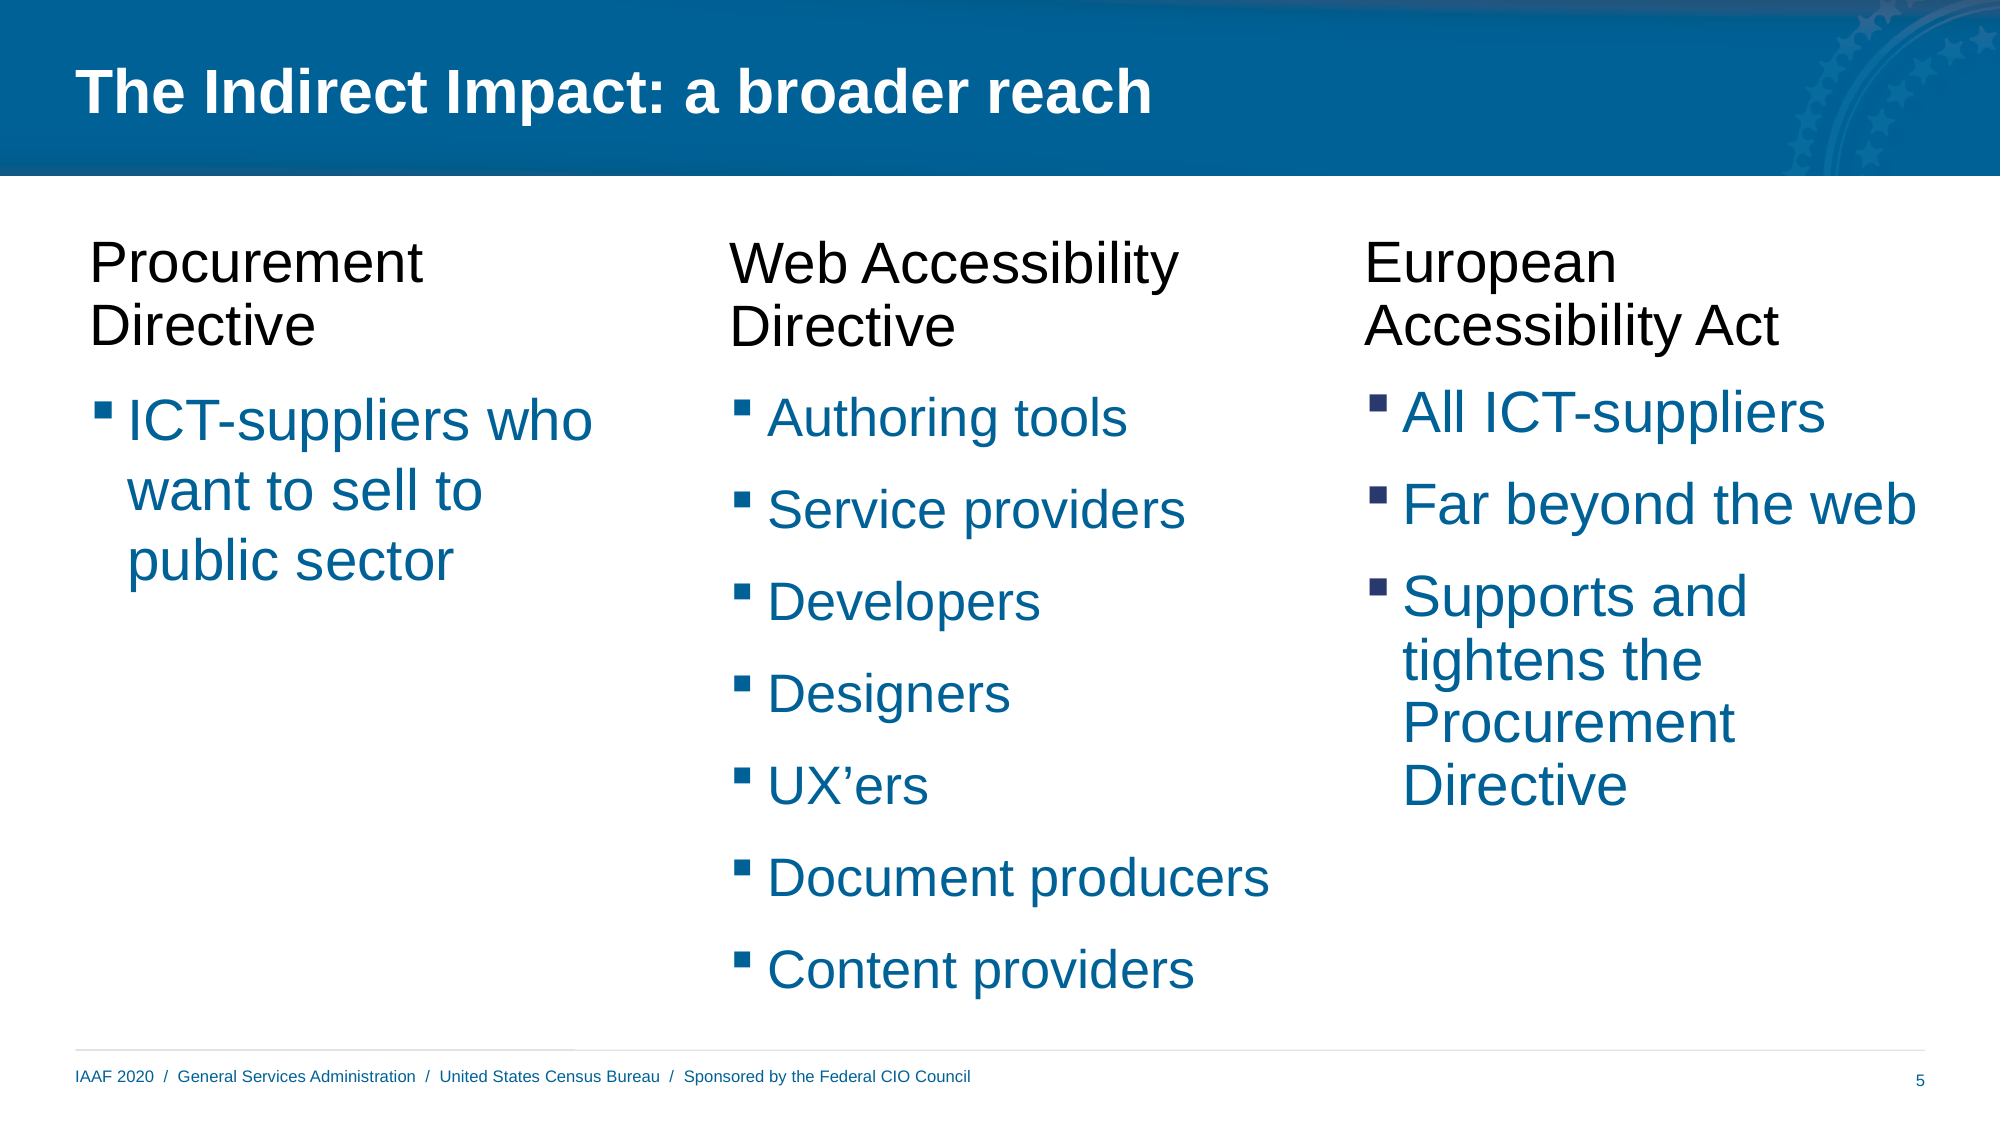

# The Indirect Impact: a broader reach
Procurement Directive
European Accessibility Act
Web Accessibility Directive
ICT-suppliers who want to sell to public sector
Authoring tools
Service providers
Developers
Designers
UX’ers
Document producers
Content providers

All ICT-suppliers
Far beyond the web
Supports and tightens the Procurement Directive
5